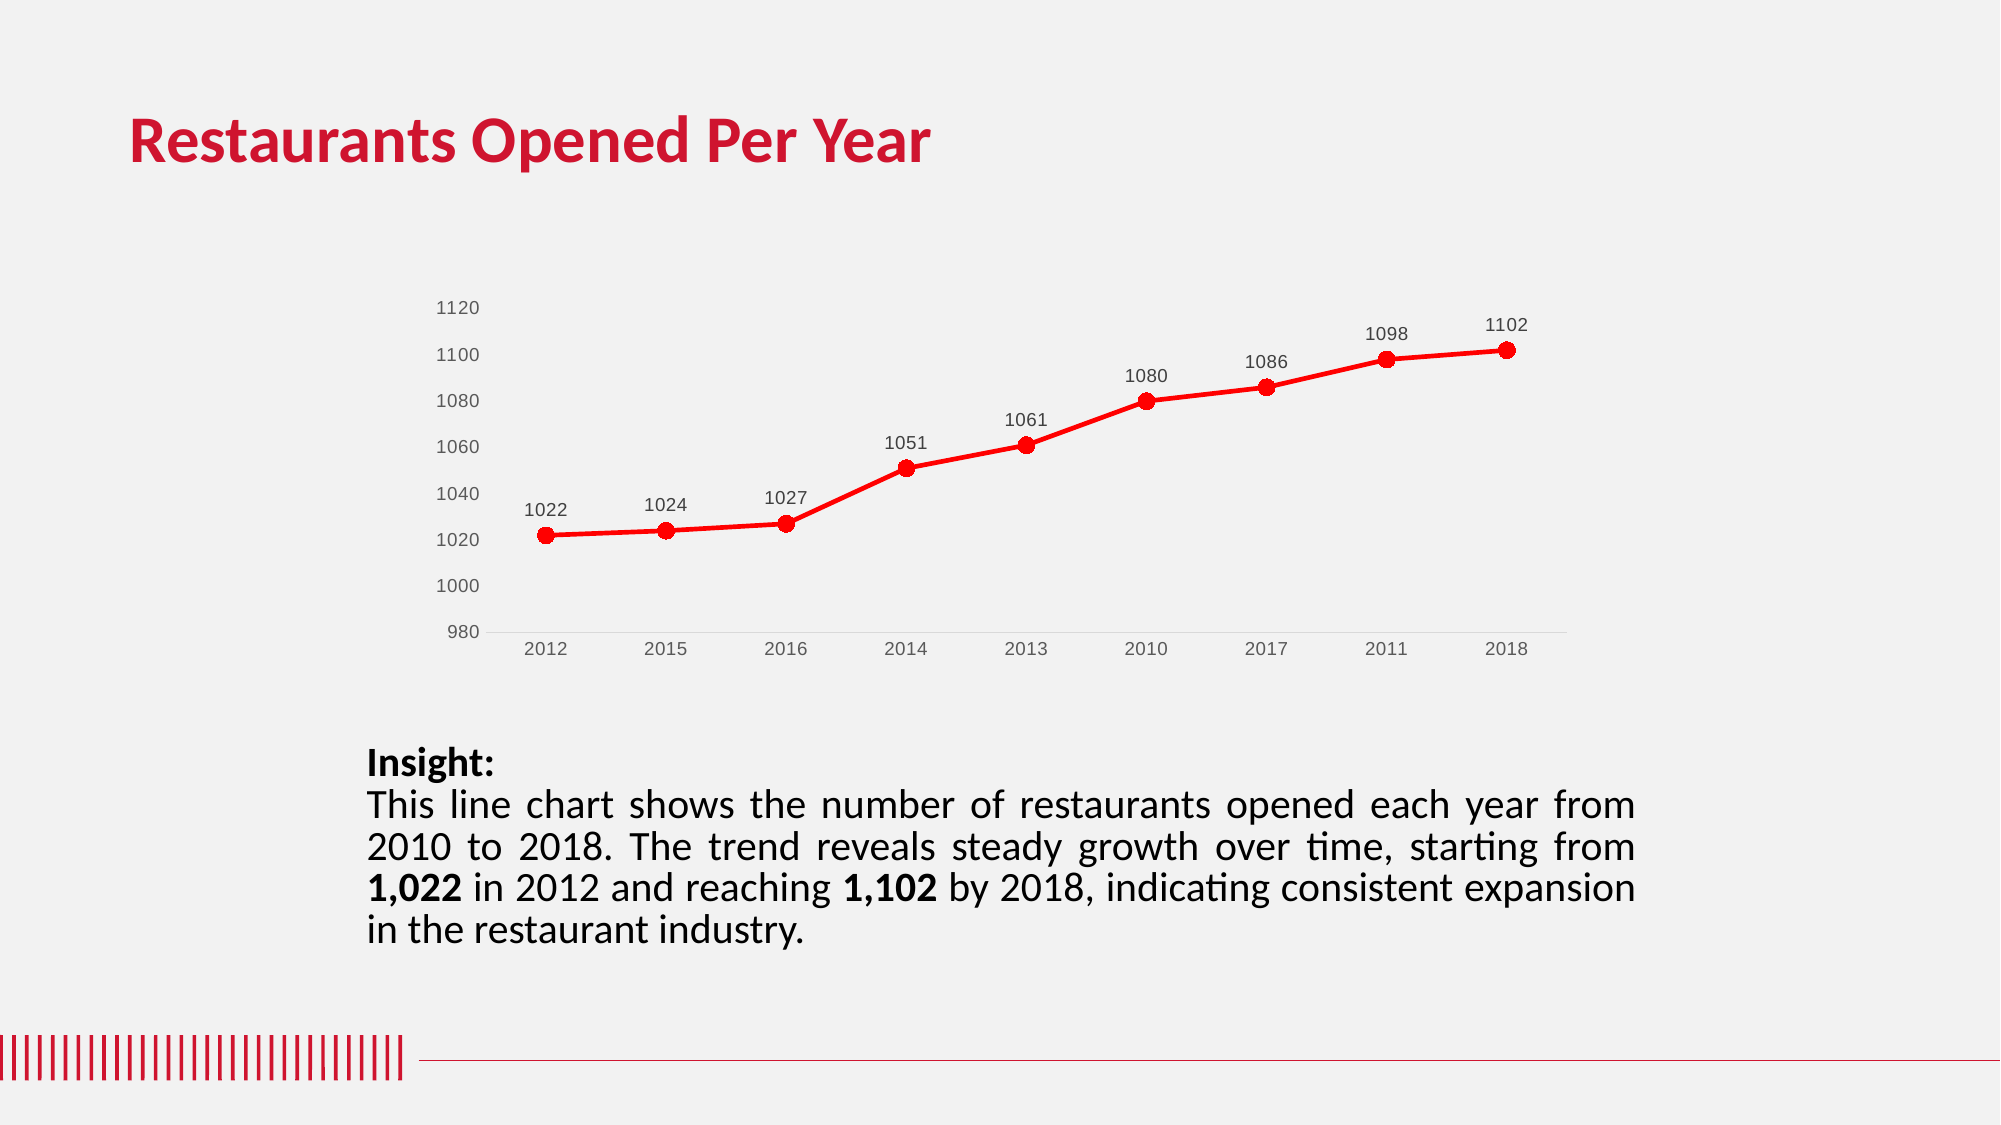

# Restaurants Opened Per Year

### Chart

| Category | Total |
|---|---|
| 2012 | 1022.0 |
| 2015 | 1024.0 |
| 2016 | 1027.0 |
| 2014 | 1051.0 |
| 2013 | 1061.0 |
| 2010 | 1080.0 |
| 2017 | 1086.0 |
| 2011 | 1098.0 |
| 2018 | 1102.0 |
Insight:
This line chart shows the number of restaurants opened each year from 2010 to 2018. The trend reveals steady growth over time, starting from 1,022 in 2012 and reaching 1,102 by 2018, indicating consistent expansion in the restaurant industry.